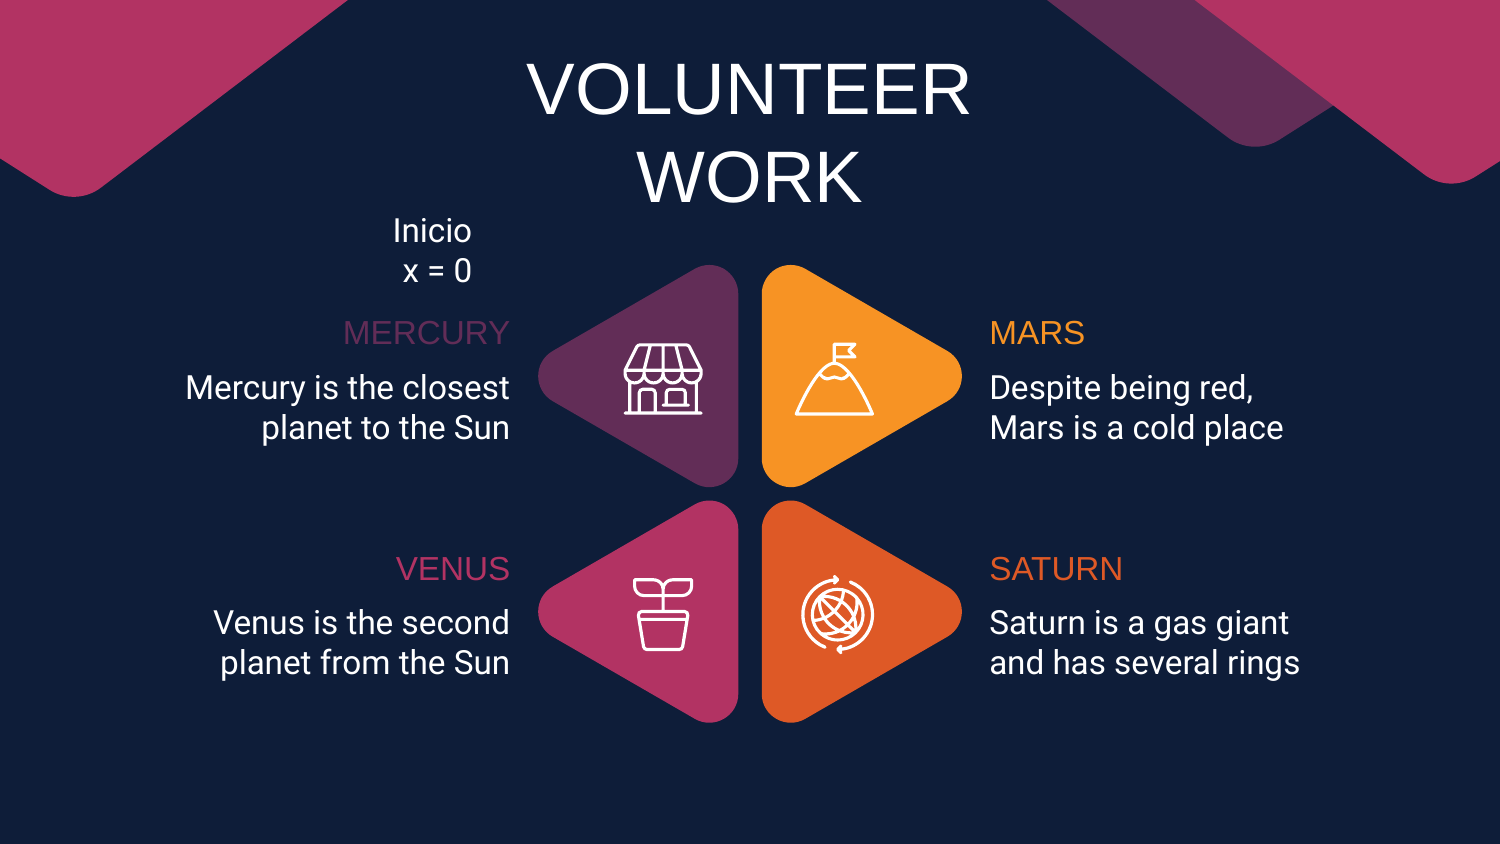

# VOLUNTEER WORK
Inicio
x = 0

MERCURY
MARS

Mercury is the closest planet to the Sun
Despite being red, Mars is a cold place

VENUS
SATURN

Venus is the second planet from the Sun
Saturn is a gas giant and has several rings